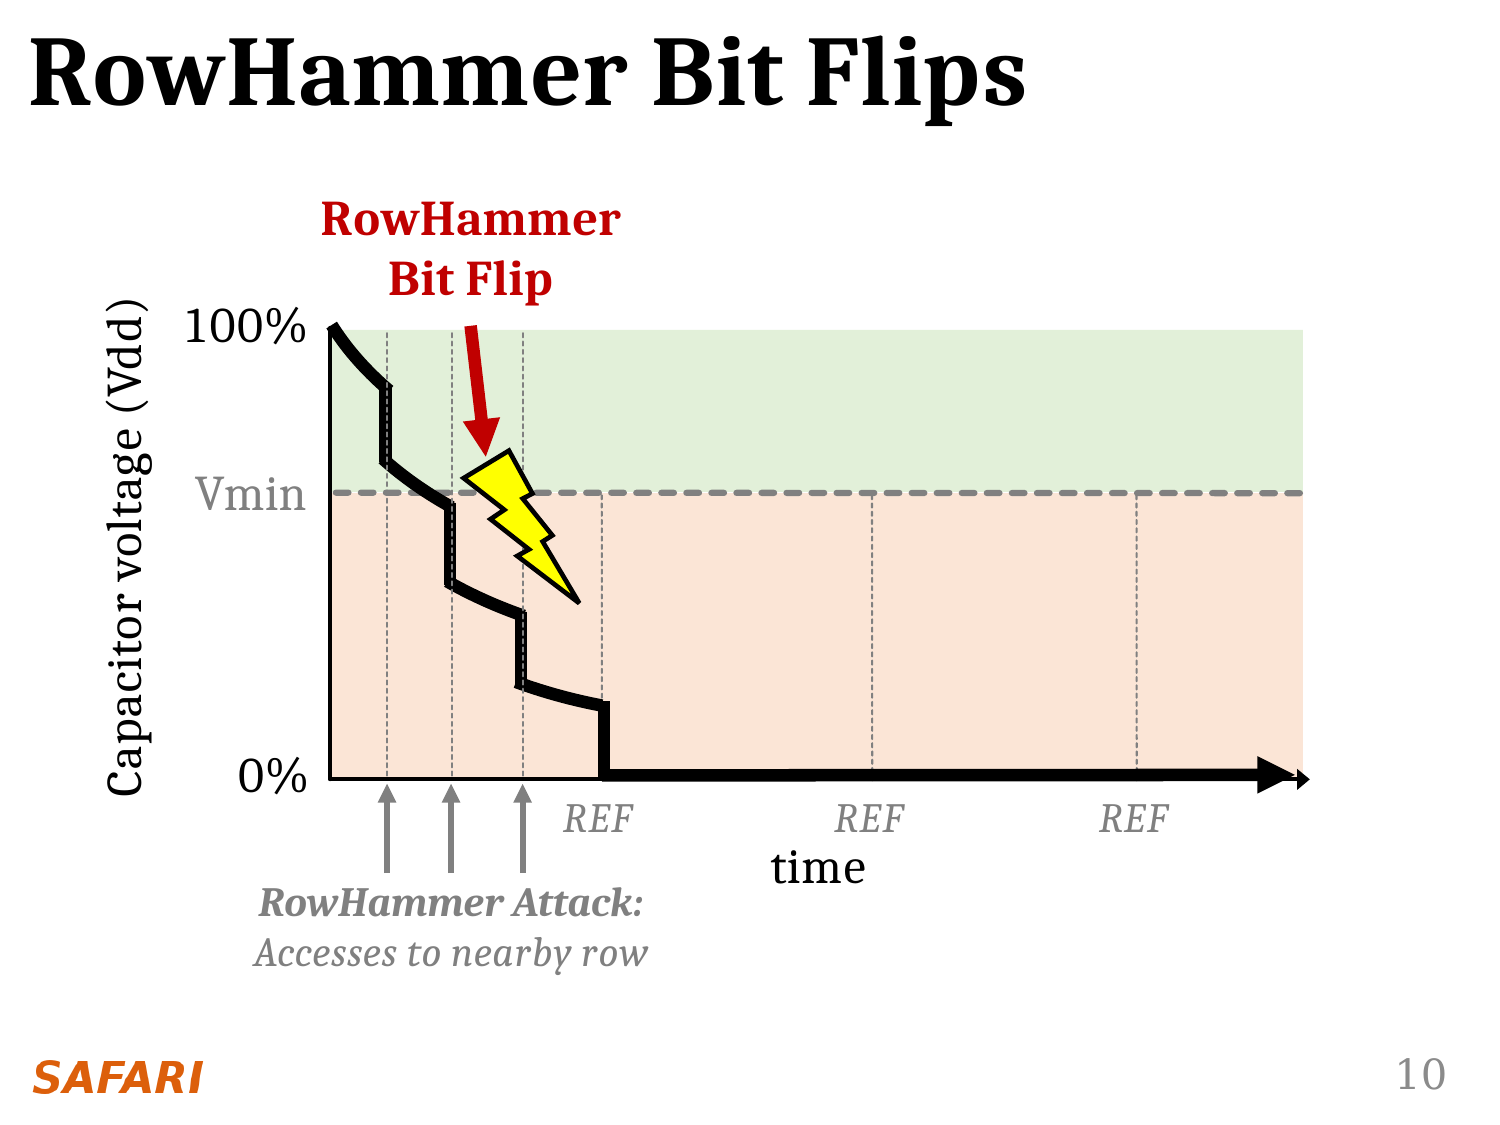

# RowHammer Bit Flips

RowHammer
Bit Flip

100%

Vmin

REF
REF
REF
Capacitor voltage (Vdd)

0%
time
RowHammer Attack:
Accesses to nearby row